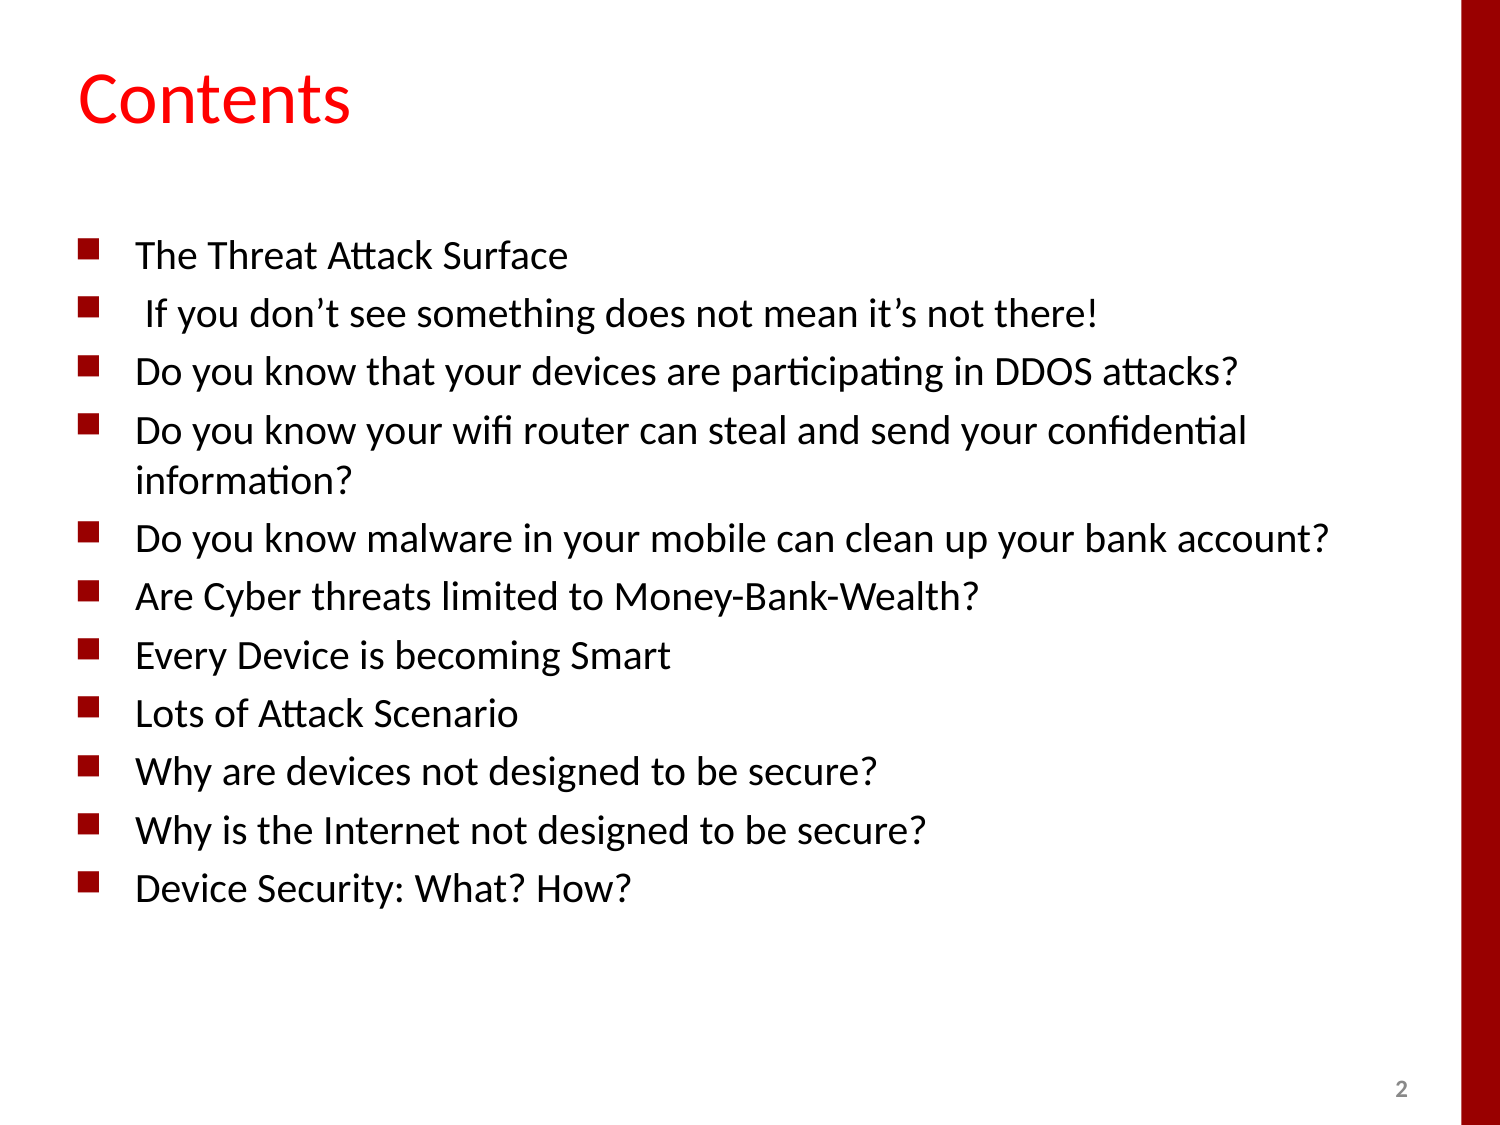

# Contents
The Threat Attack Surface
 If you don’t see something does not mean it’s not there!
Do you know that your devices are participating in DDOS attacks?
Do you know your wifi router can steal and send your confidential information?
Do you know malware in your mobile can clean up your bank account?
Are Cyber threats limited to Money-Bank-Wealth?
Every Device is becoming Smart
Lots of Attack Scenario
Why are devices not designed to be secure?
Why is the Internet not designed to be secure?
Device Security: What? How?